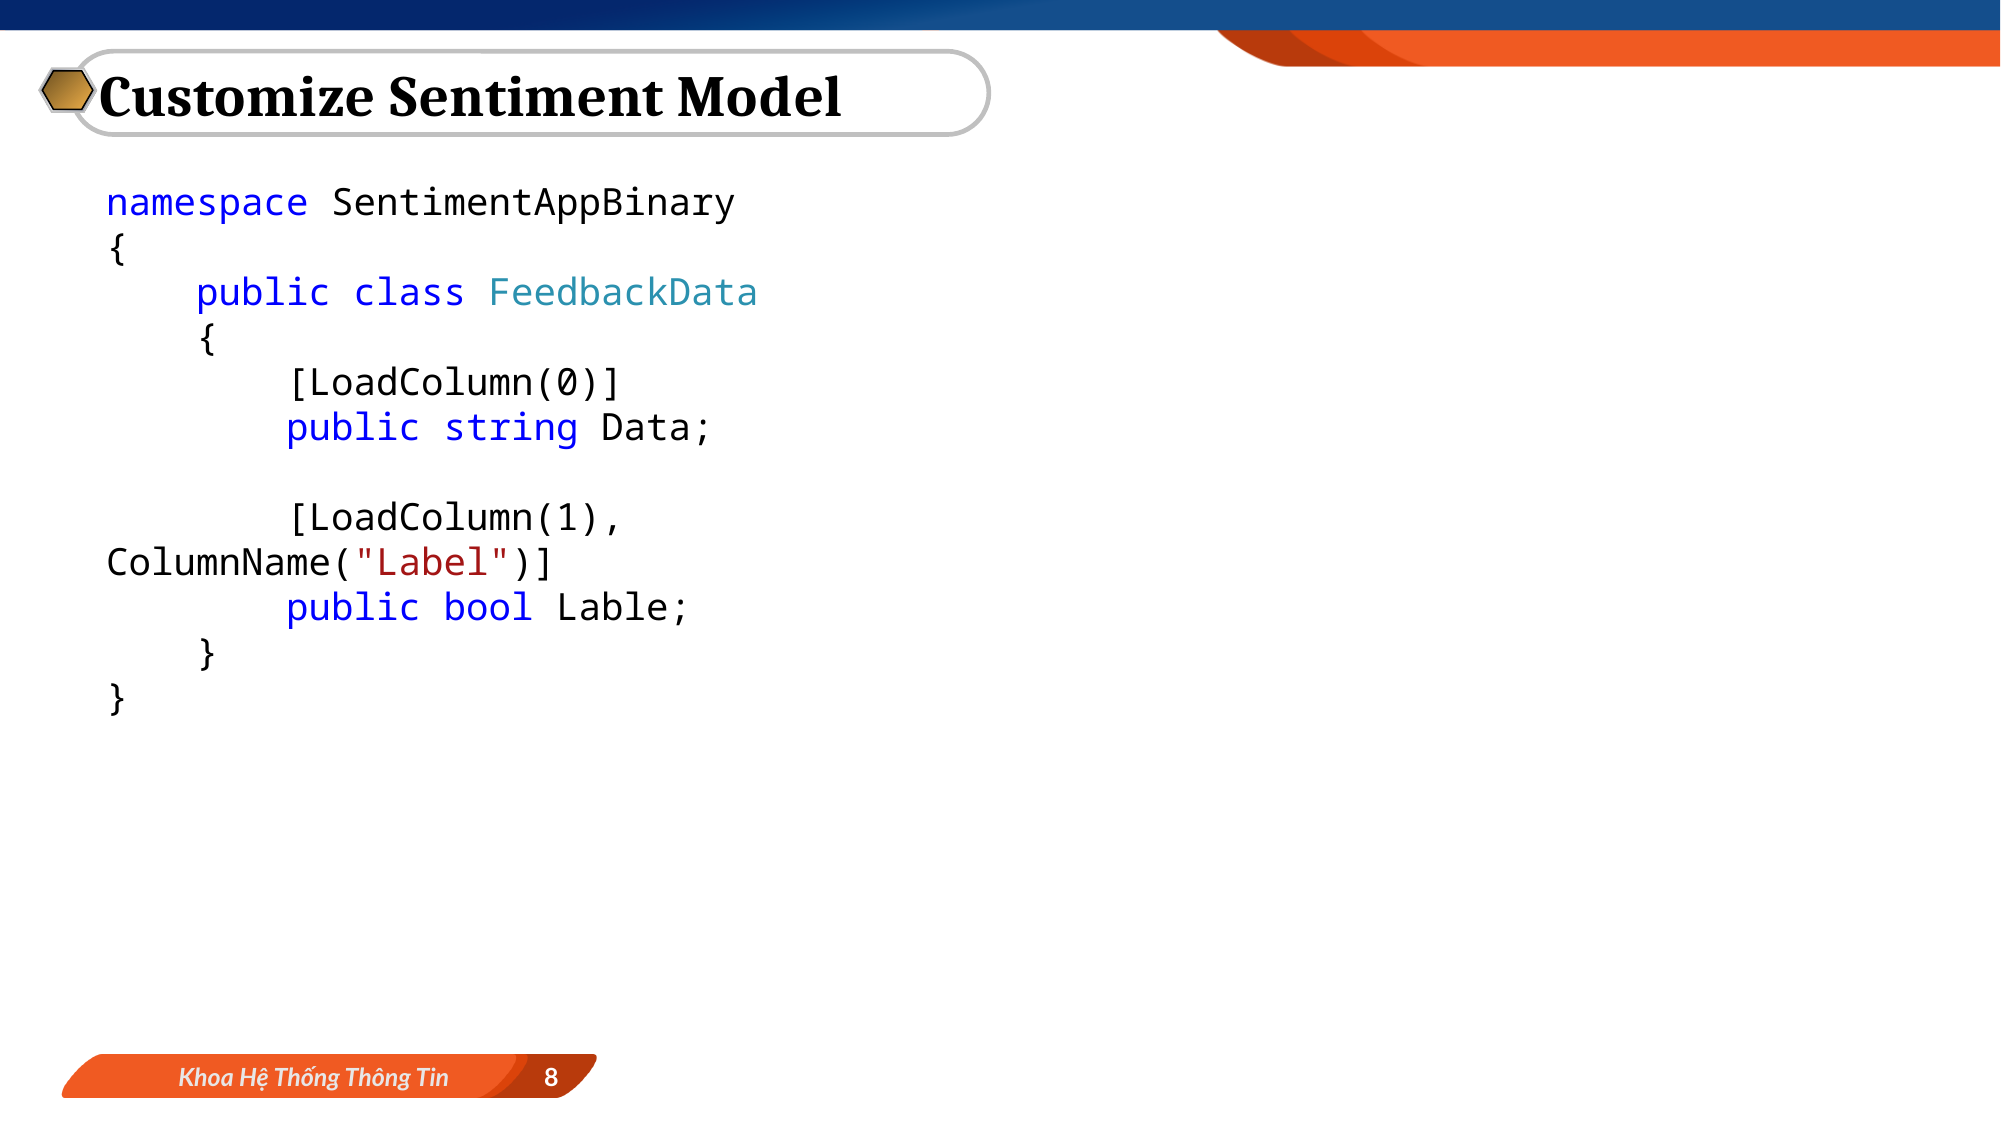

Customize Sentiment Model

namespace SentimentAppBinary
{
    public class FeedbackData
    {
        [LoadColumn(0)]
        public string Data;

        [LoadColumn(1), ColumnName("Label")]
        public bool Lable;
    }
}
8
Khoa Hệ Thống Thông Tin